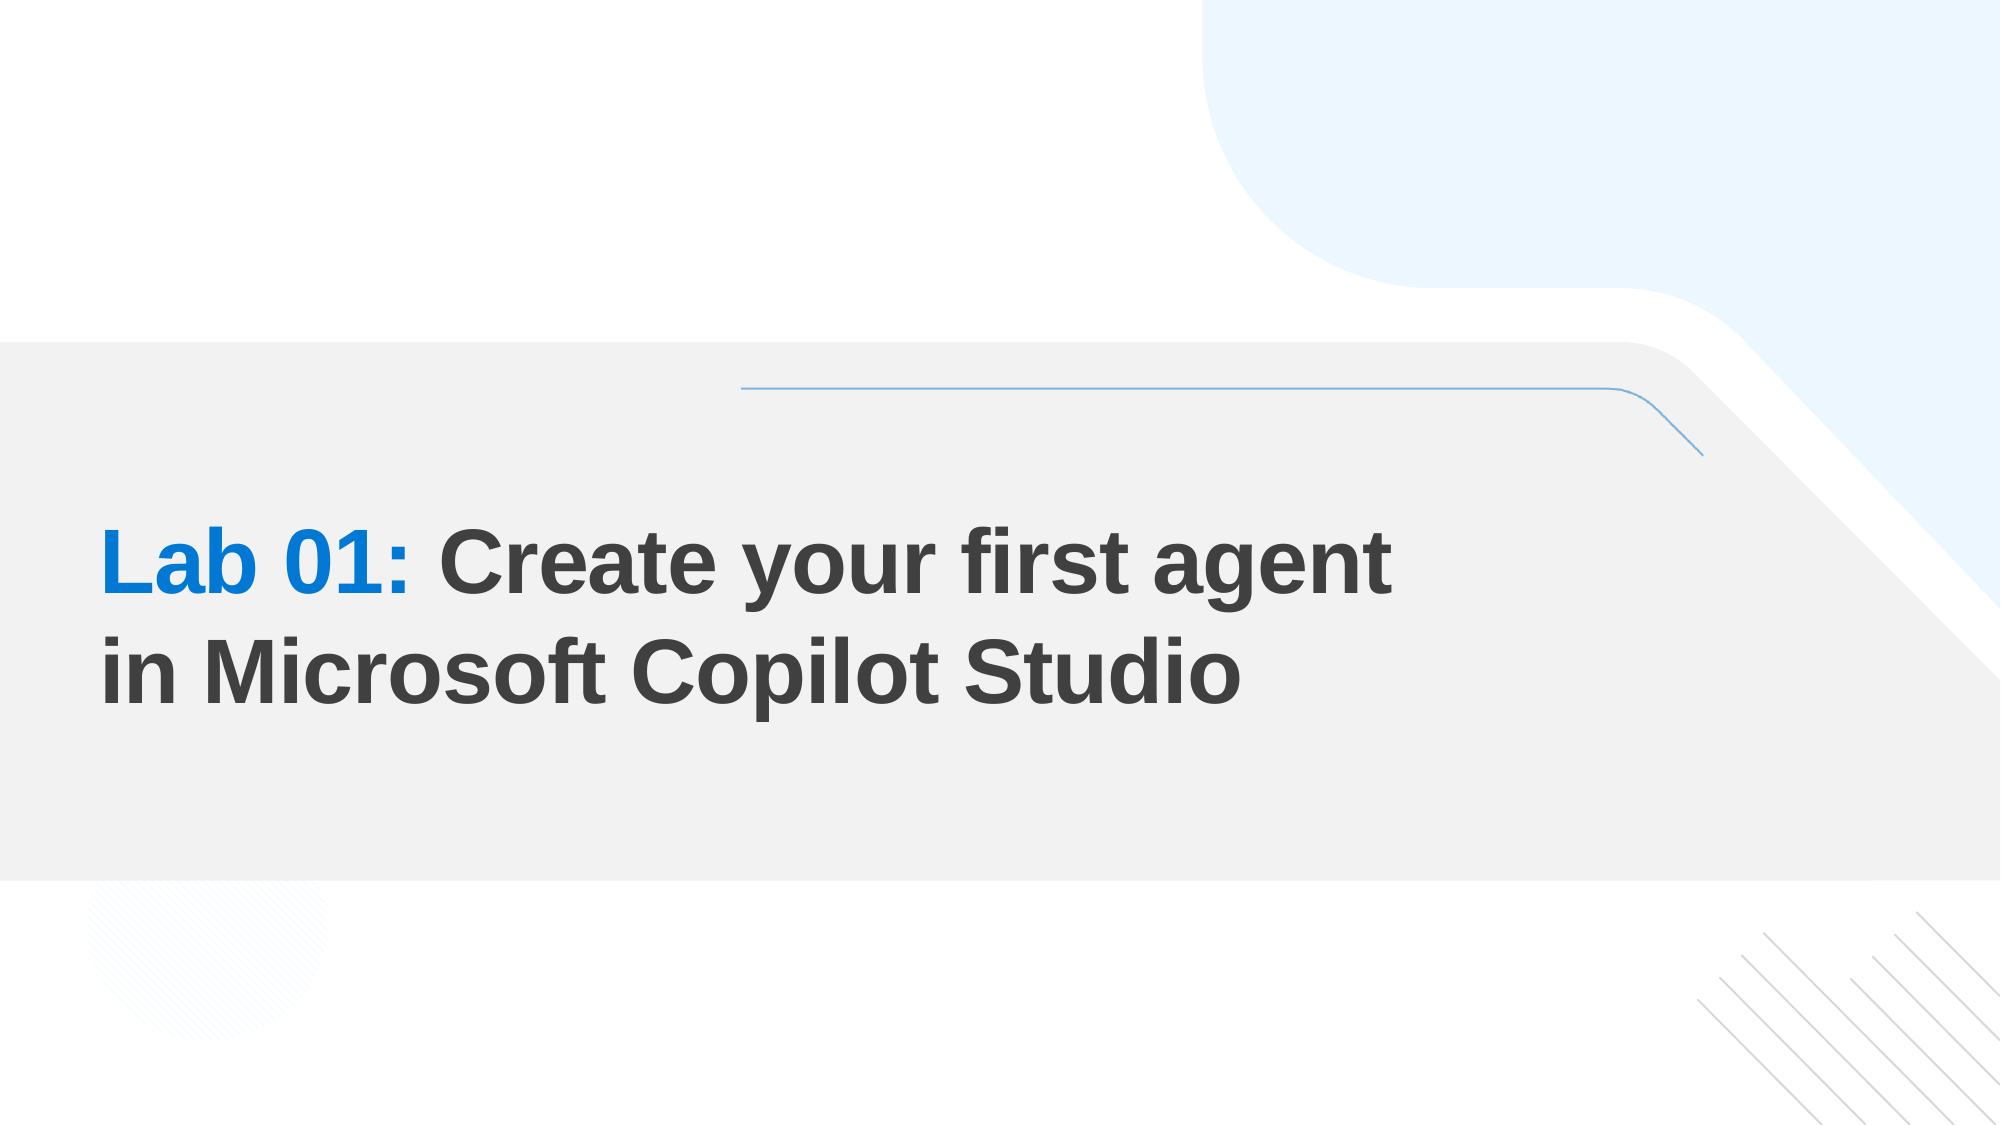

# Lab 01: Create your first agent in Microsoft Copilot Studio